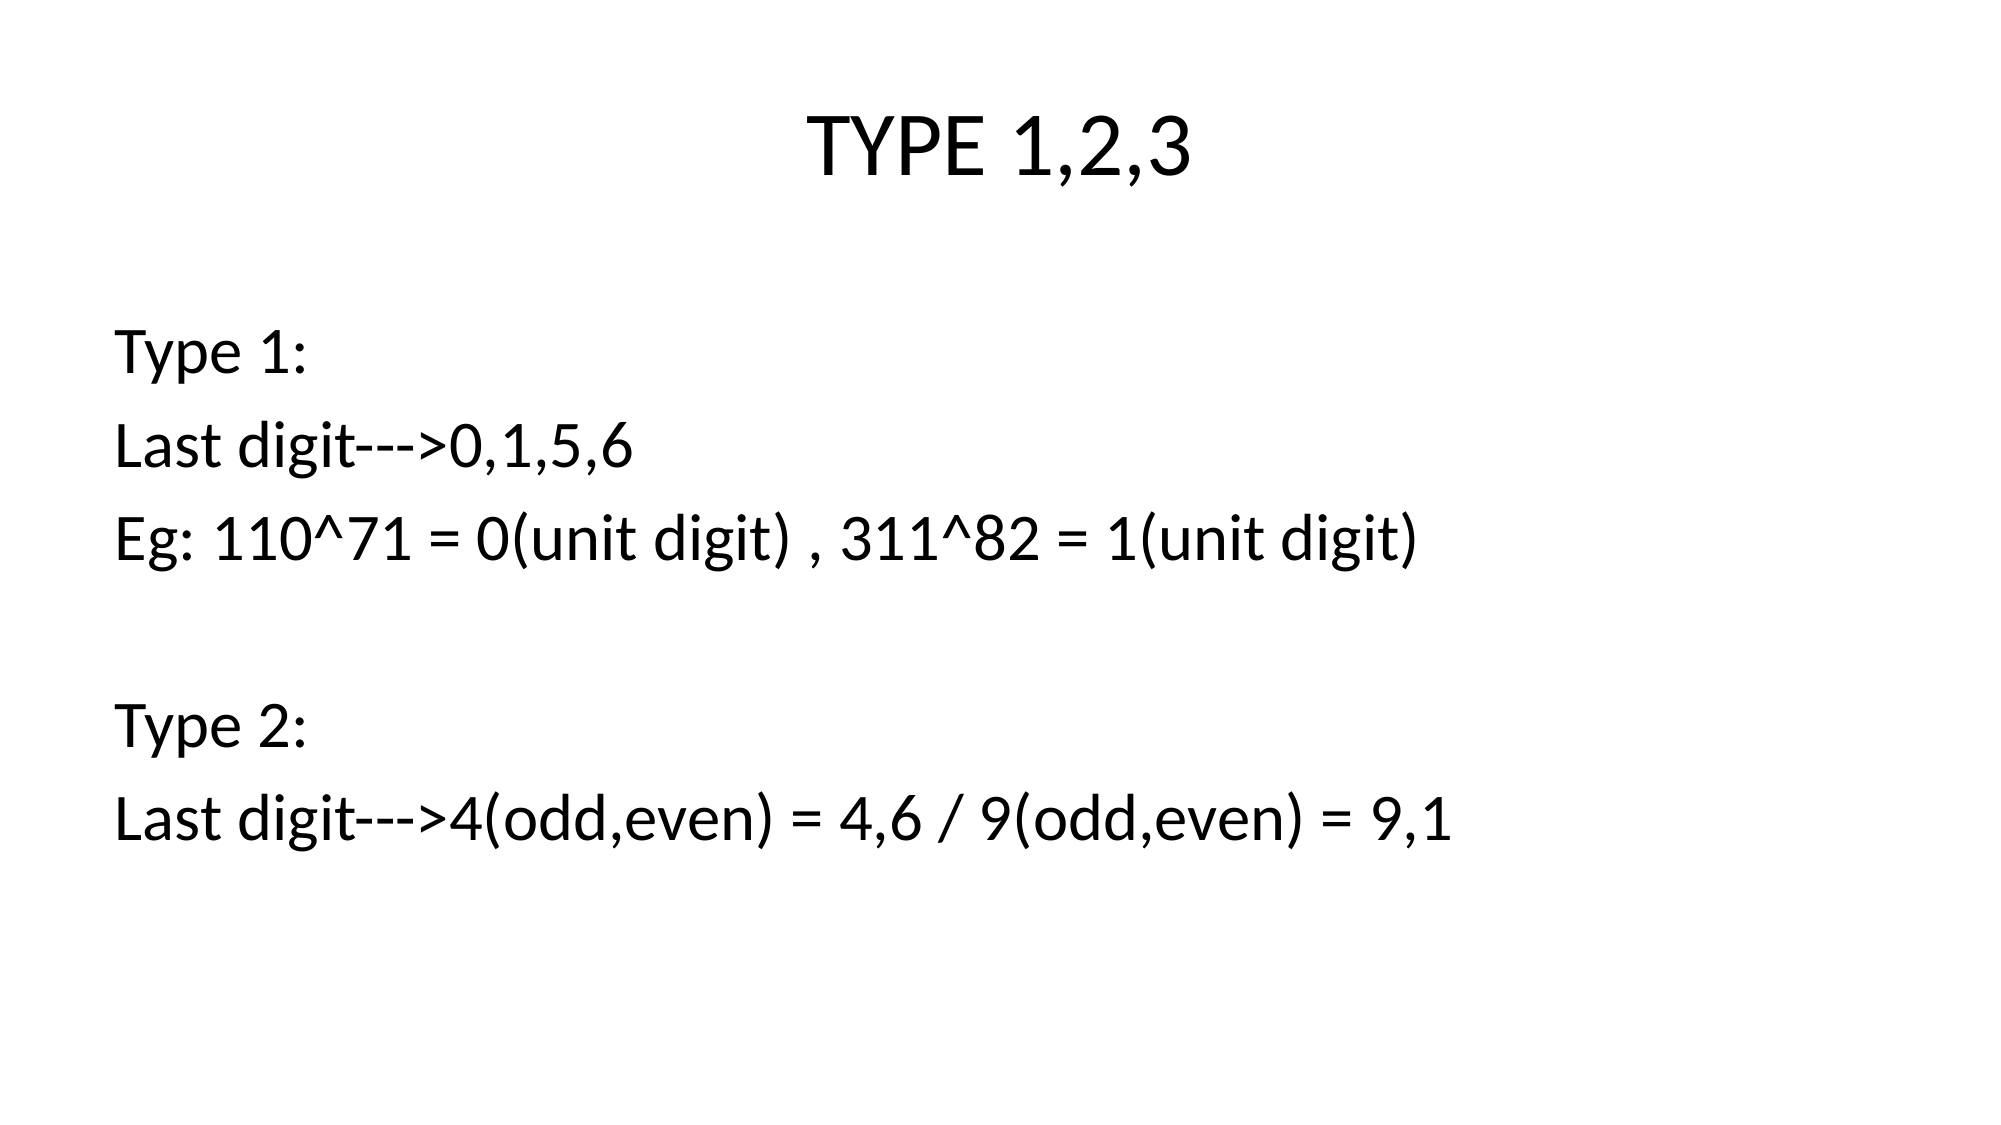

# TYPE 1,2,3

Type 1:
Last digit--->0,1,5,6
Eg: 110^71 = 0(unit digit) , 311^82 = 1(unit digit)

Type 2:
Last digit--->4(odd,even) = 4,6 / 9(odd,even) = 9,1